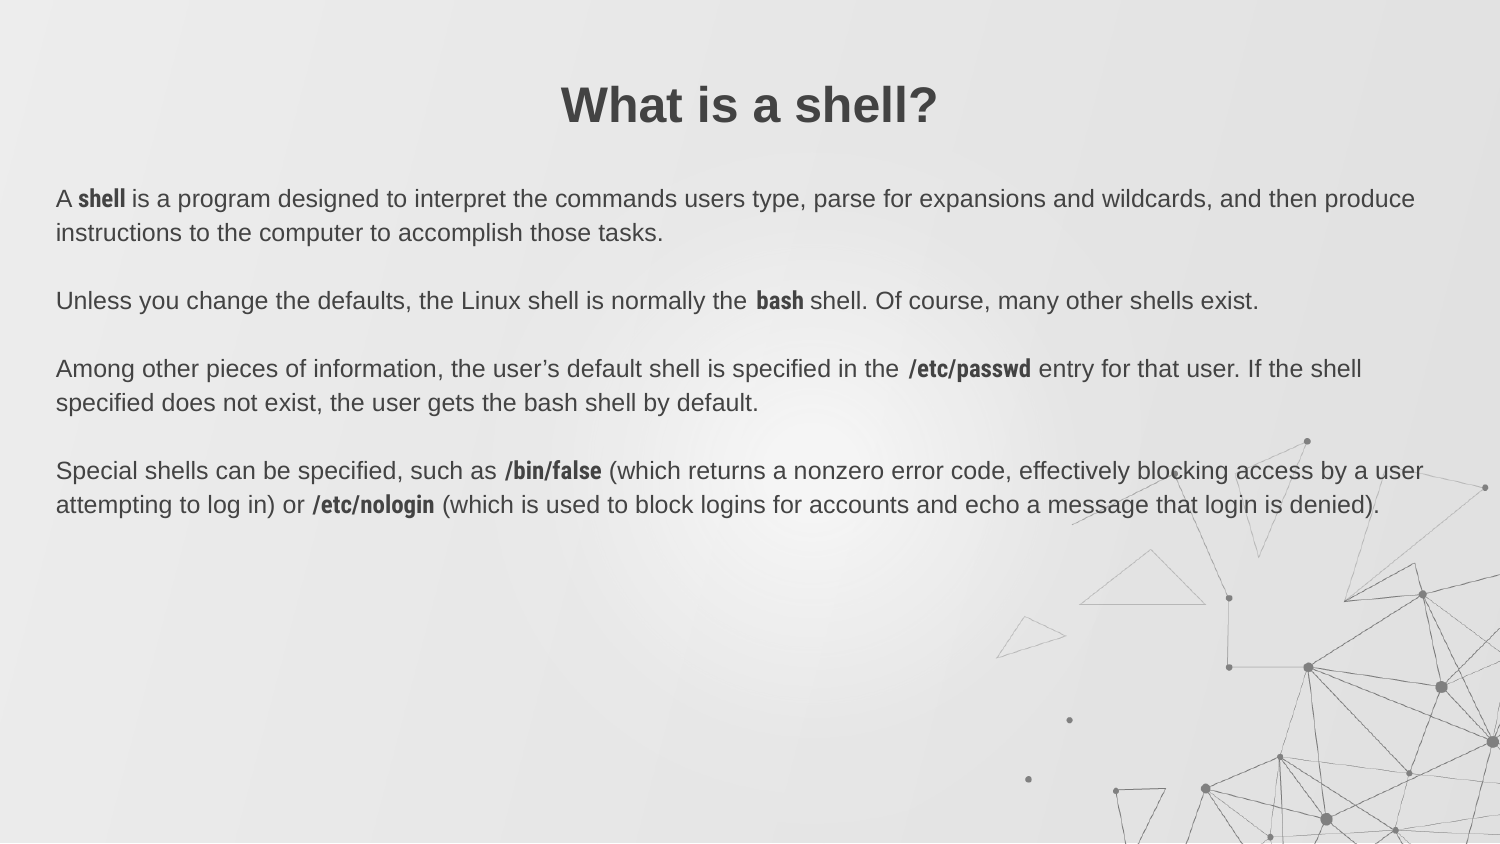

# What is a shell?

A shell is a program designed to interpret the commands users type, parse for expansions and wildcards, and then produce instructions to the computer to accomplish those tasks.
Unless you change the defaults, the Linux shell is normally the bash shell. Of course, many other shells exist.
Among other pieces of information, the user’s default shell is specified in the /etc/passwd entry for that user. If the shell specified does not exist, the user gets the bash shell by default.
Special shells can be specified, such as /bin/false (which returns a nonzero error code, effectively blocking access by a user attempting to log in) or /etc/nologin (which is used to block logins for accounts and echo a message that login is denied).